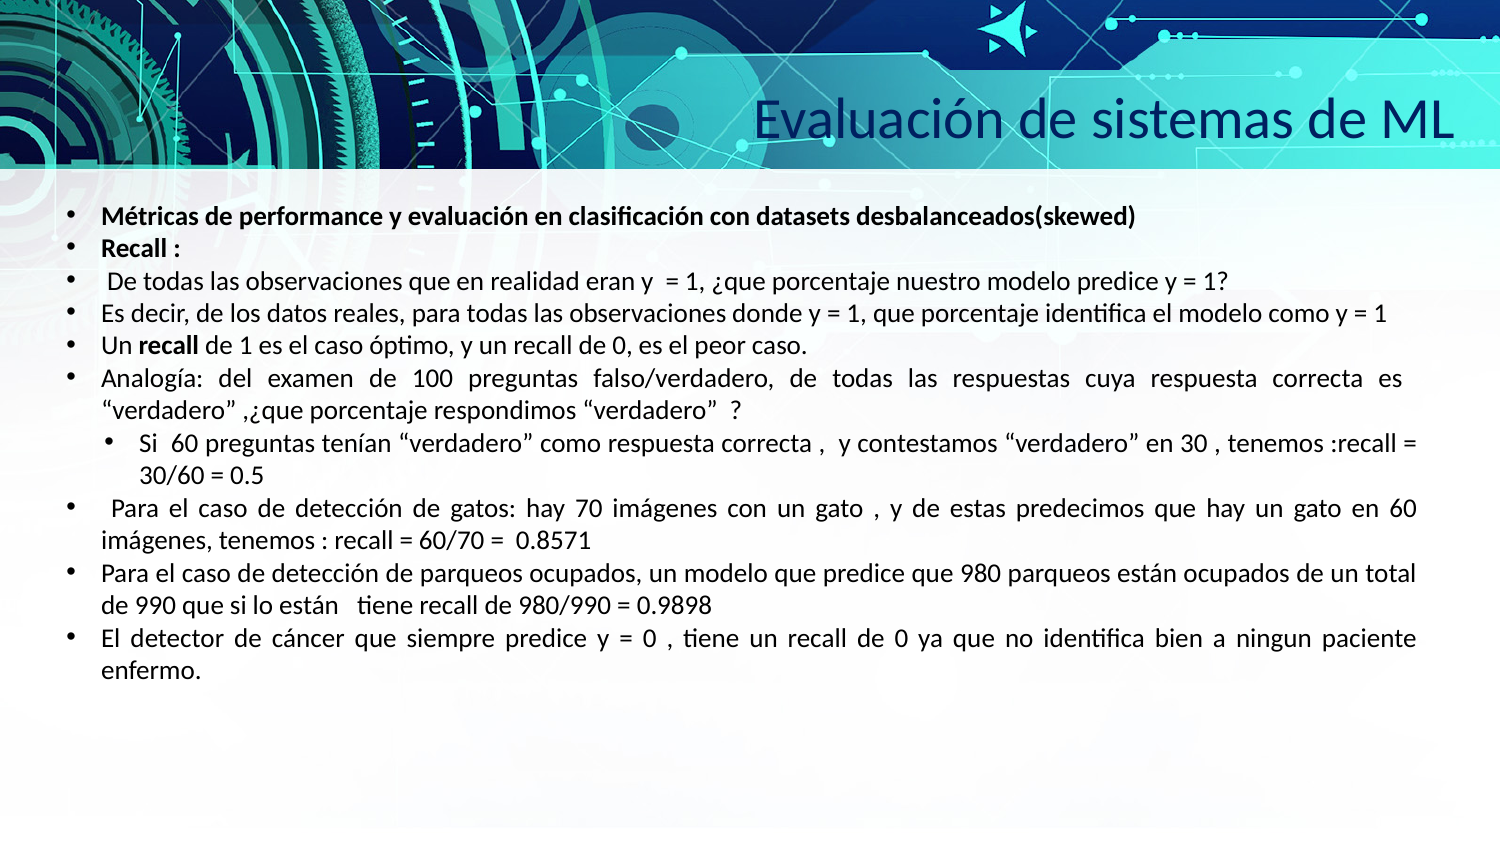

Evaluación de sistemas de ML
Métricas de performance y evaluación en clasificación con datasets desbalanceados(skewed)
Recall :
 De todas las observaciones que en realidad eran y  = 1, ¿que porcentaje nuestro modelo predice y = 1?
Es decir, de los datos reales, para todas las observaciones donde y = 1, que porcentaje identifica el modelo como y = 1
Un recall de 1 es el caso óptimo, y un recall de 0, es el peor caso.
Analogía: del examen de 100 preguntas falso/verdadero, de todas las respuestas cuya respuesta correcta es  “verdadero” ,¿que porcentaje respondimos “verdadero”  ?
Si  60 preguntas tenían “verdadero” como respuesta correcta ,  y contestamos “verdadero” en 30 , tenemos :recall = 30/60 = 0.5
 Para el caso de detección de gatos: hay 70 imágenes con un gato , y de estas predecimos que hay un gato en 60 imágenes, tenemos : recall = 60/70 =  0.8571
Para el caso de detección de parqueos ocupados, un modelo que predice que 980 parqueos están ocupados de un total de 990 que si lo están   tiene recall de 980/990 = 0.9898
El detector de cáncer que siempre predice y = 0 , tiene un recall de 0 ya que no identifica bien a ningun paciente enfermo.